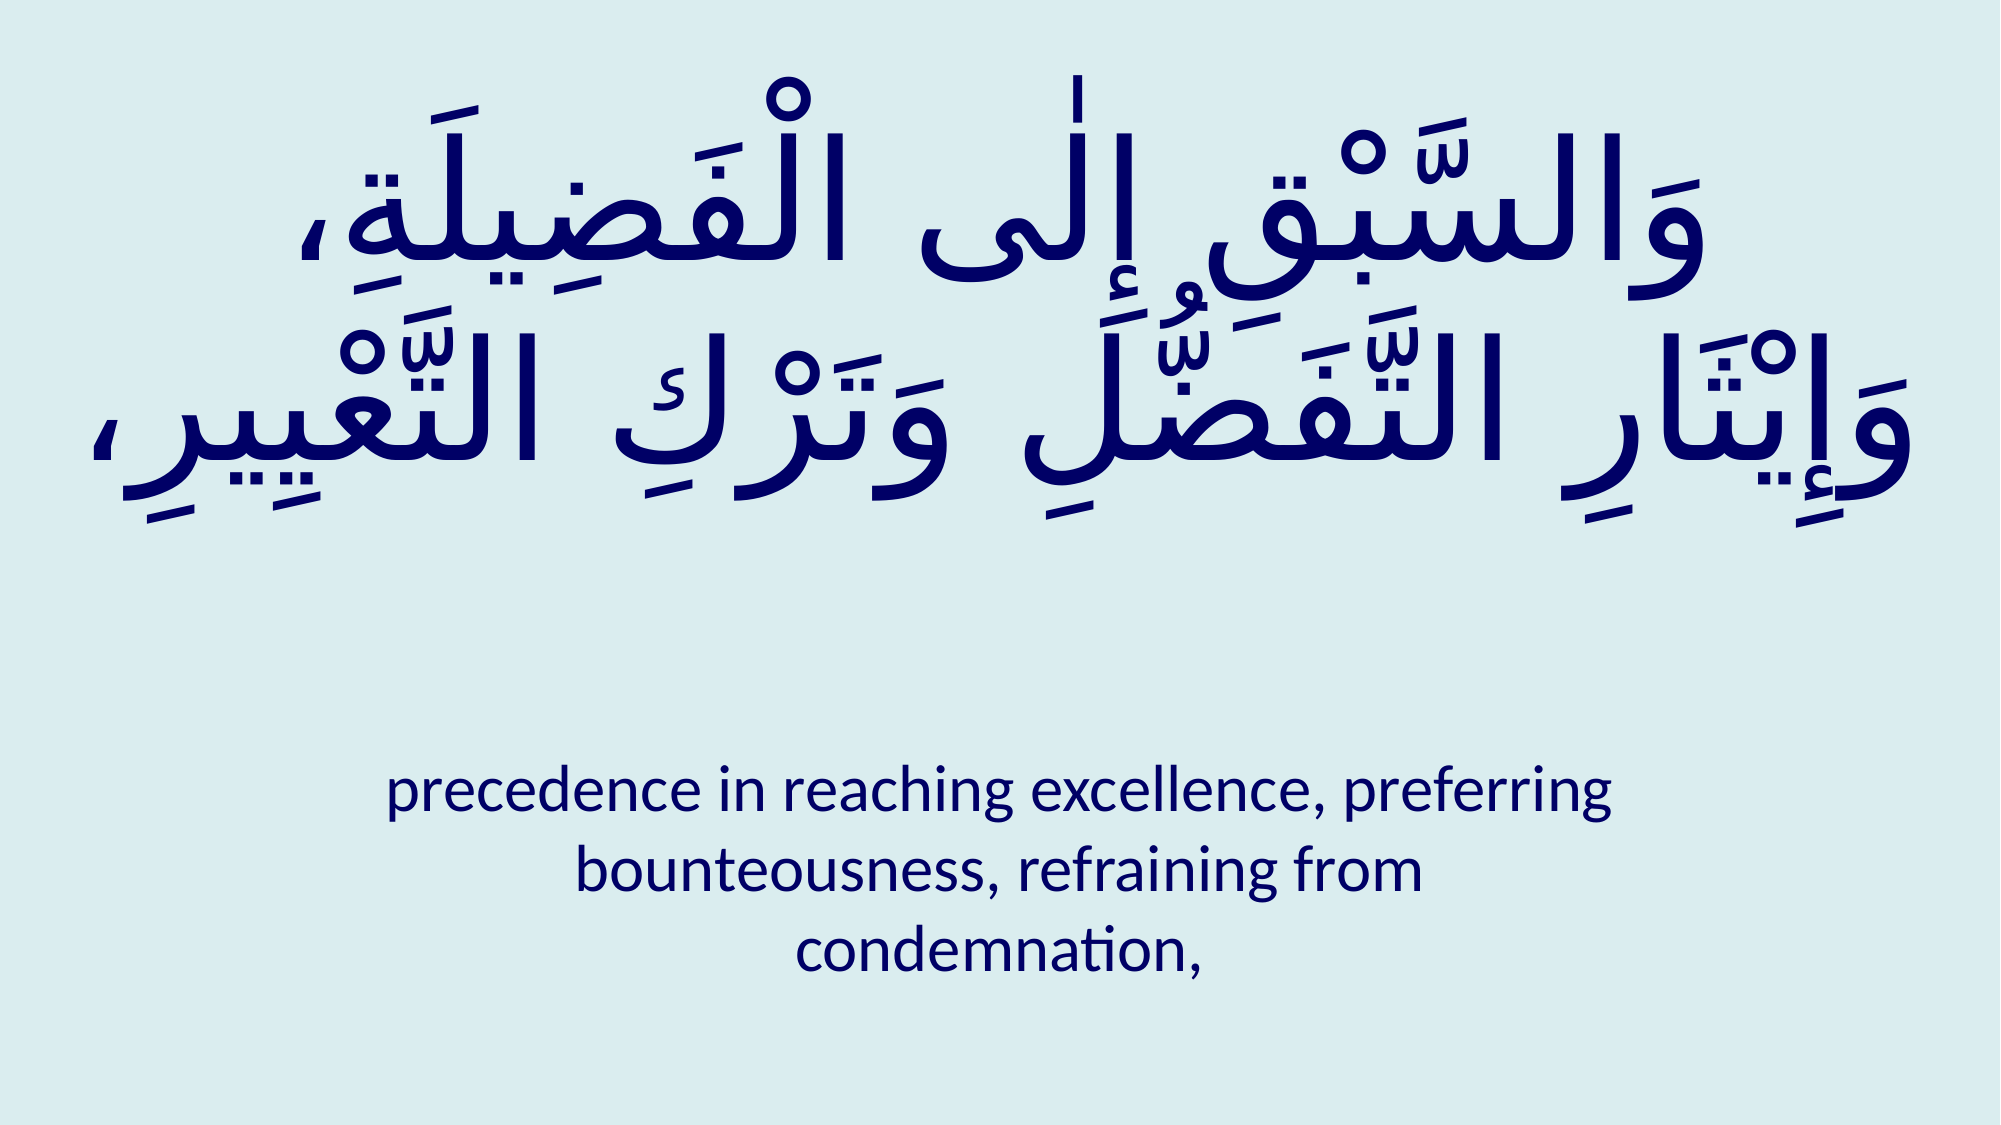

# وَالسَّبْقِ إِلٰى الْفَضِيلَةِ، وَإِيْثَارِ التَّفَضُّلِ وَتَرْكِ التَّعْيِيرِ،
precedence in reaching excellence, preferring bounteousness, refraining from condemnation,